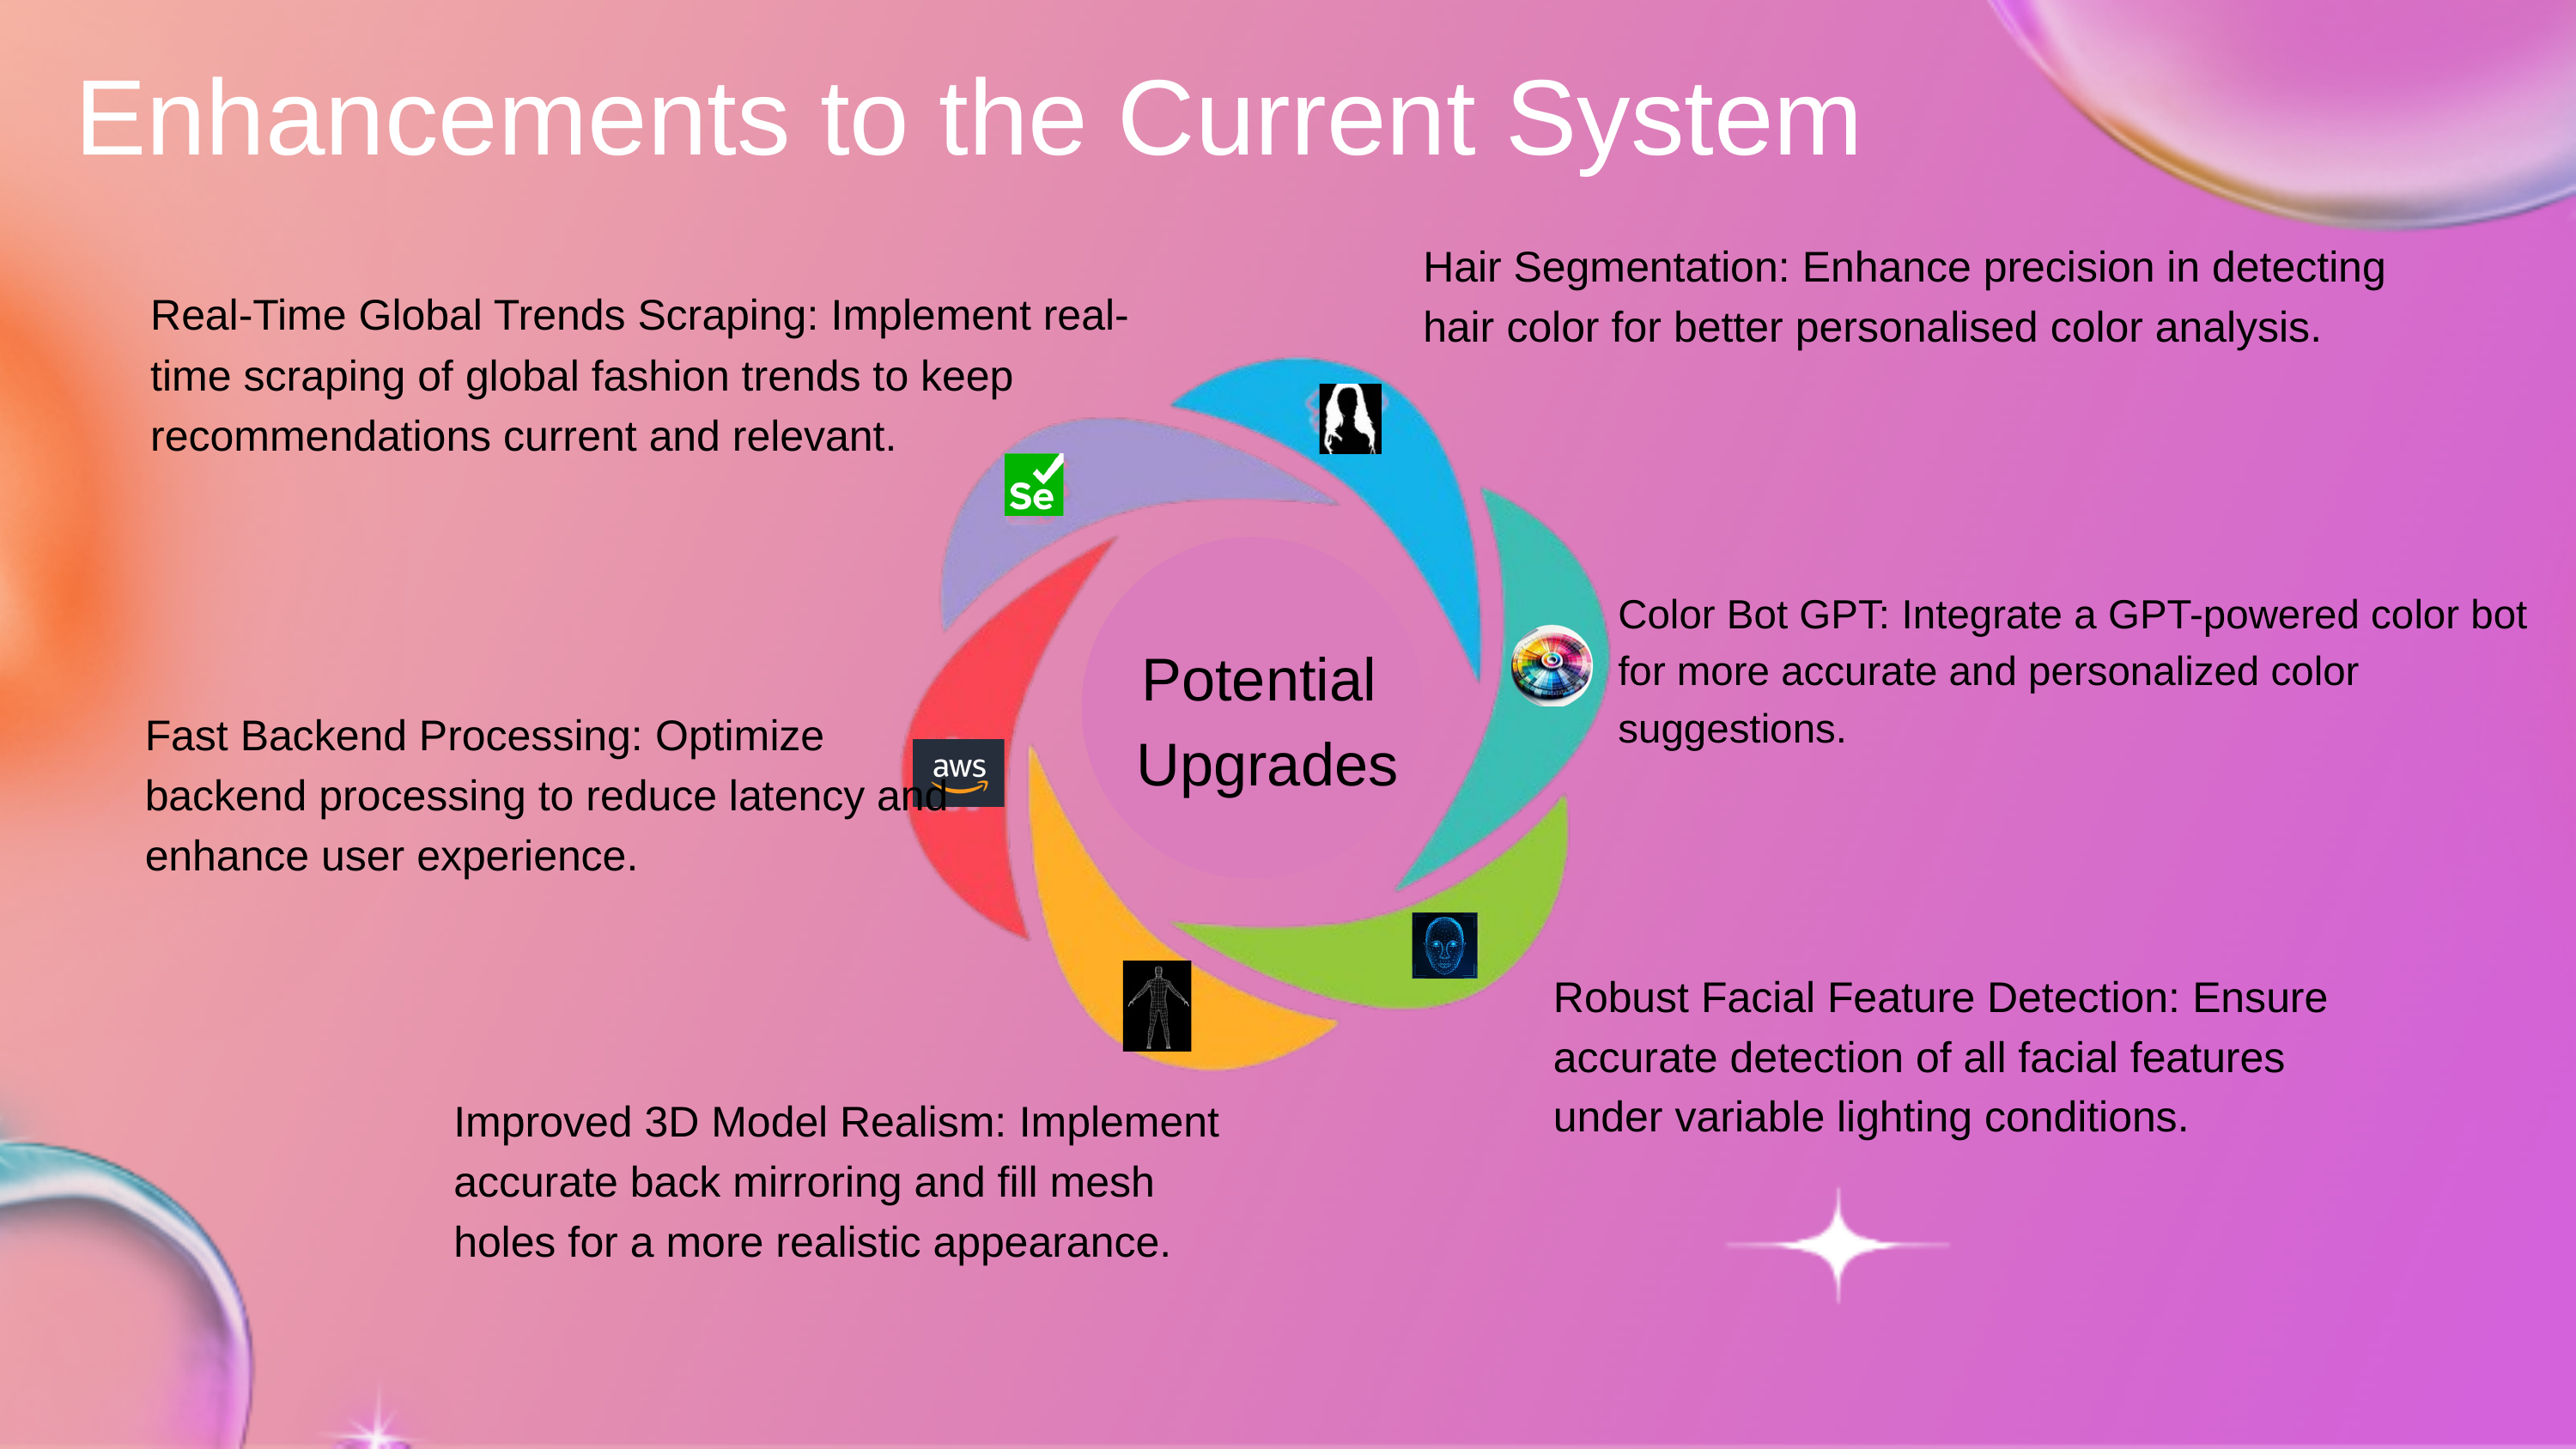

Enhancements to the Current System

Hair Segmentation: Enhance precision in detecting hair color for better personalised color analysis.
Real-Time Global Trends Scraping: Implement real-time scraping of global fashion trends to keep recommendations current and relevant.

Color Bot GPT: Integrate a GPT-powered color bot for more accurate and personalized color suggestions.

Potential
Upgrades
Fast Backend Processing: Optimize backend processing to reduce latency and enhance user experience.

Robust Facial Feature Detection: Ensure accurate detection of all facial features under variable lighting conditions.

Improved 3D Model Realism: Implement accurate back mirroring and fill mesh holes for a more realistic appearance.